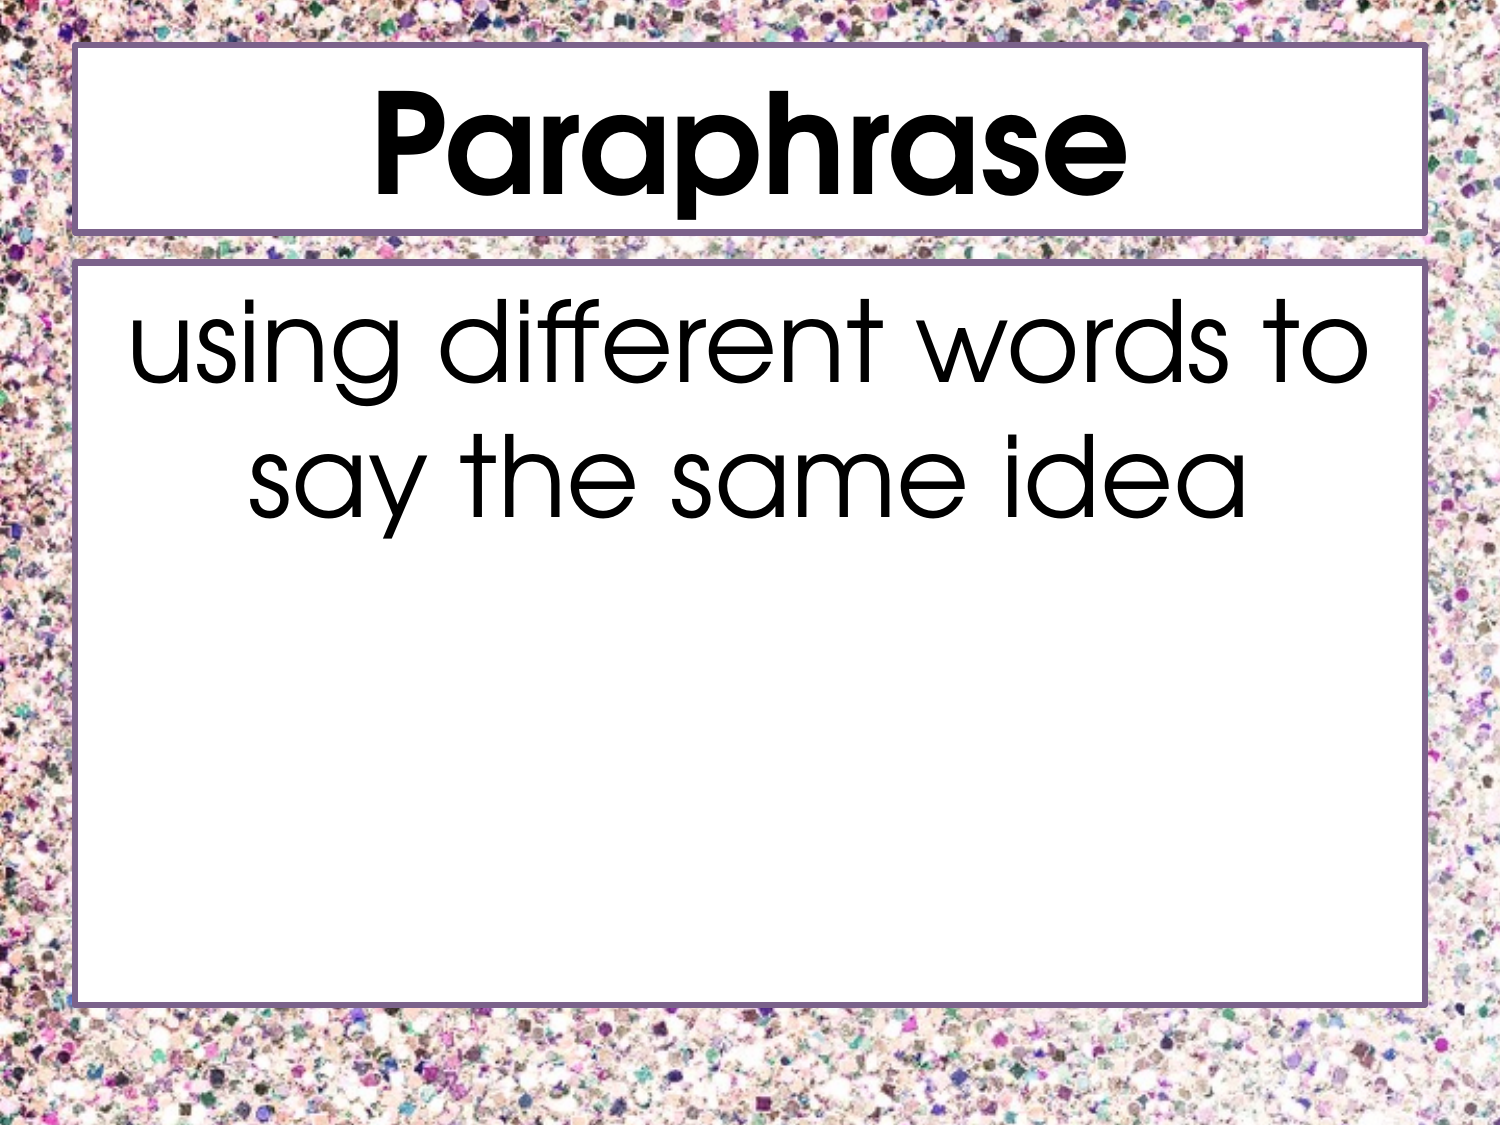

# Paraphrase
using different words to say the same idea